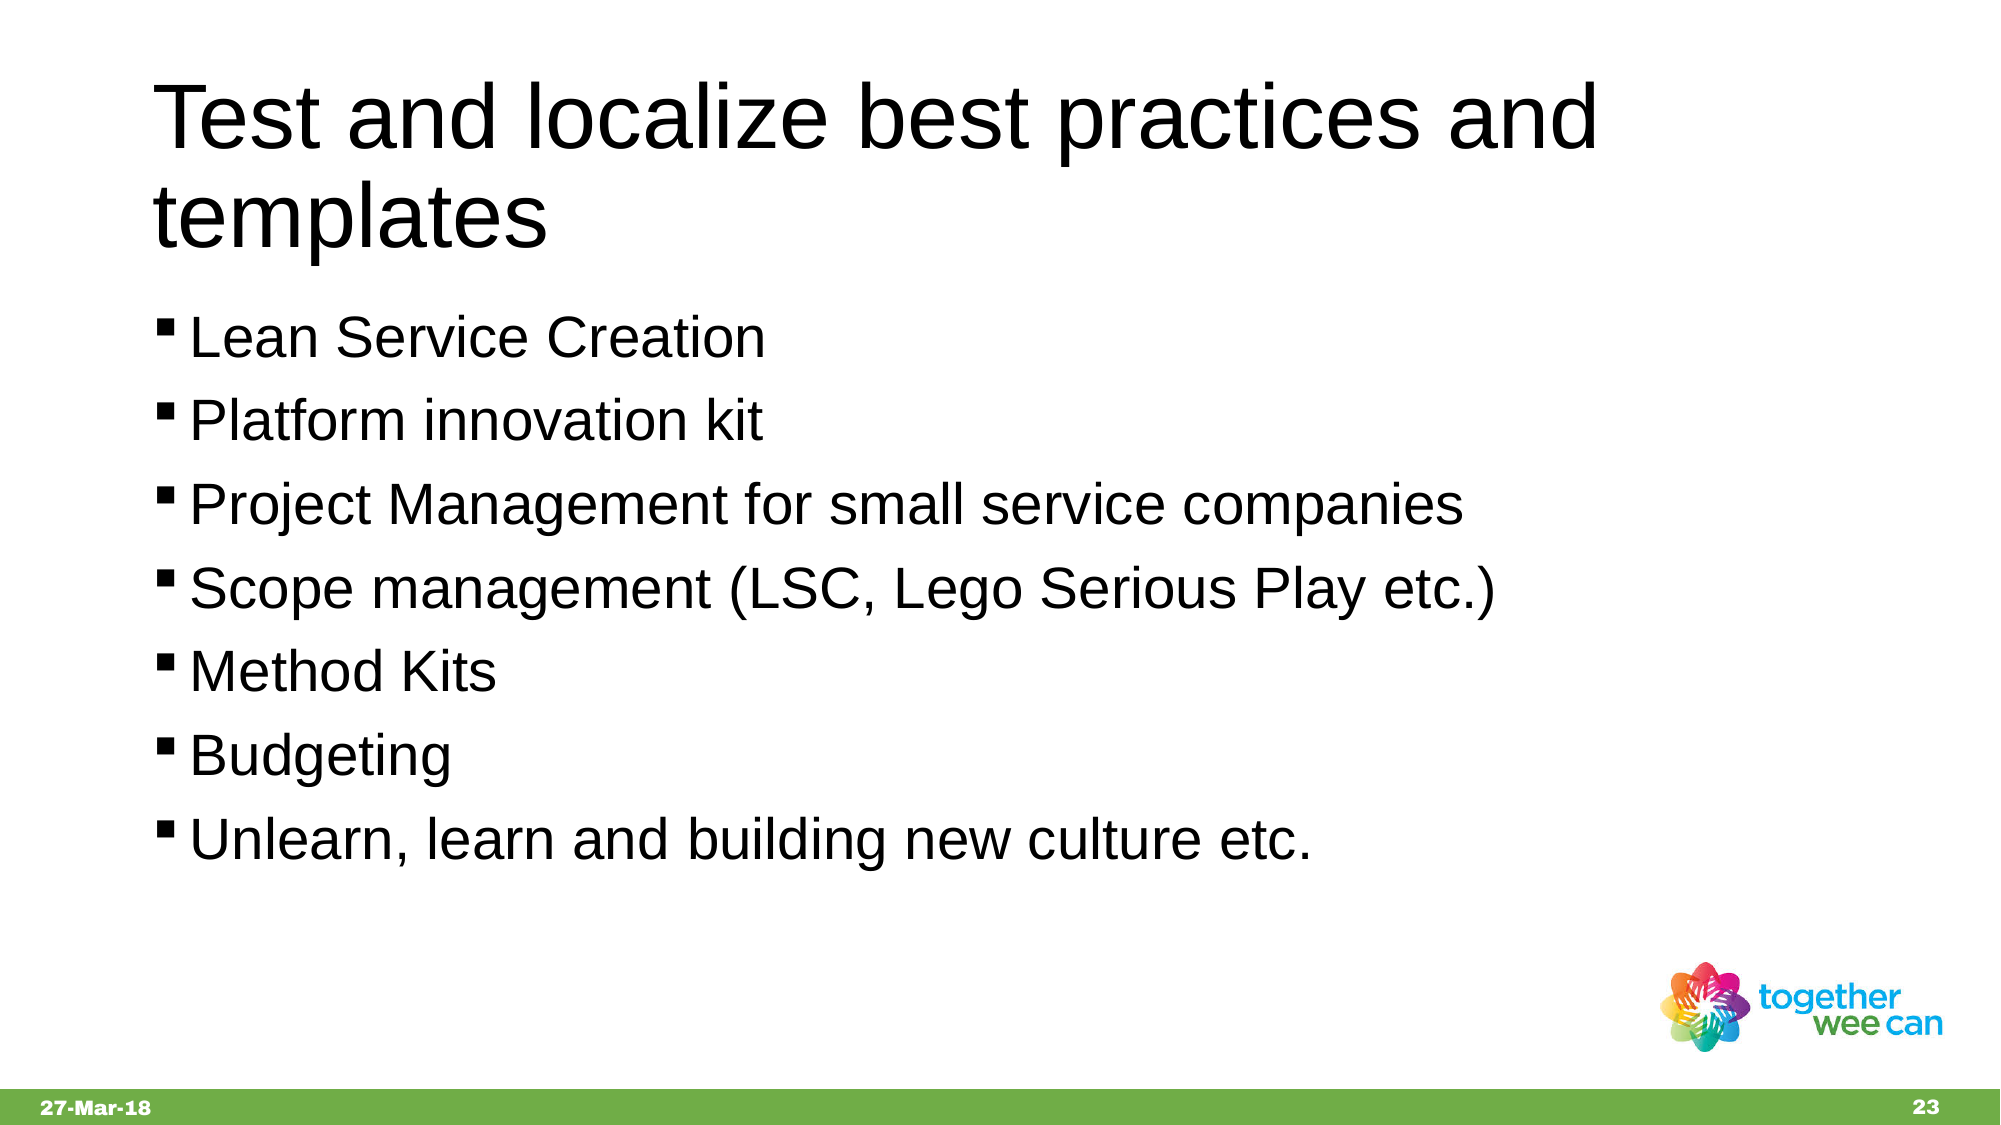

# Test and localize best practices and templates
Lean Service Creation
Platform innovation kit
Project Management for small service companies
Scope management (LSC, Lego Serious Play etc.)
Method Kits
Budgeting
Unlearn, learn and building new culture etc.
23
27-Mar-18